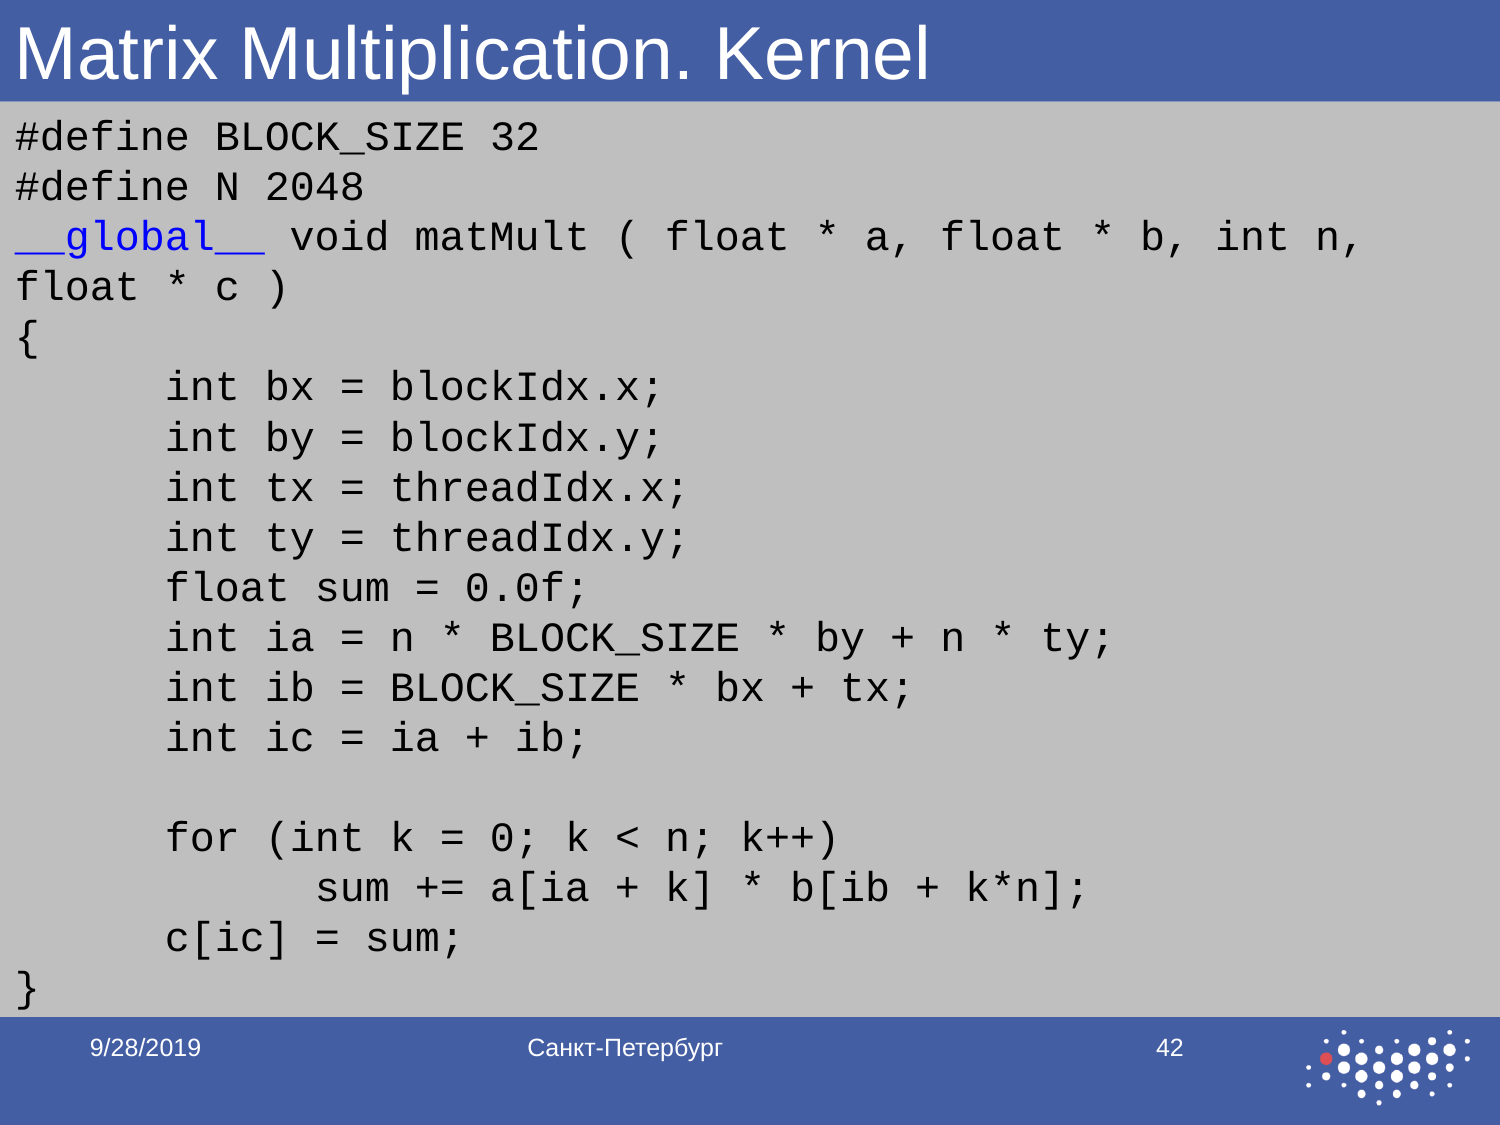

# Matrix Multiplication. Kernel
#define BLOCK_SIZE 32
#define N 2048
__global__ void matMult ( float * a, float * b, int n, float * c )
{
  	int bx = blockIdx.x;
	int by = blockIdx.y;
	int tx = threadIdx.x;
	int ty = threadIdx.y;
	float sum = 0.0f;
	int ia = n * BLOCK_SIZE * by + n * ty;
	int ib = BLOCK_SIZE * bx + tx;
	int ic = ia + ib;

	for (int k = 0; k < n; k++)
		sum += a[ia + k] * b[ib + k*n];
	c[ic] = sum;
}
9/28/2019
Санкт-Петербург
42